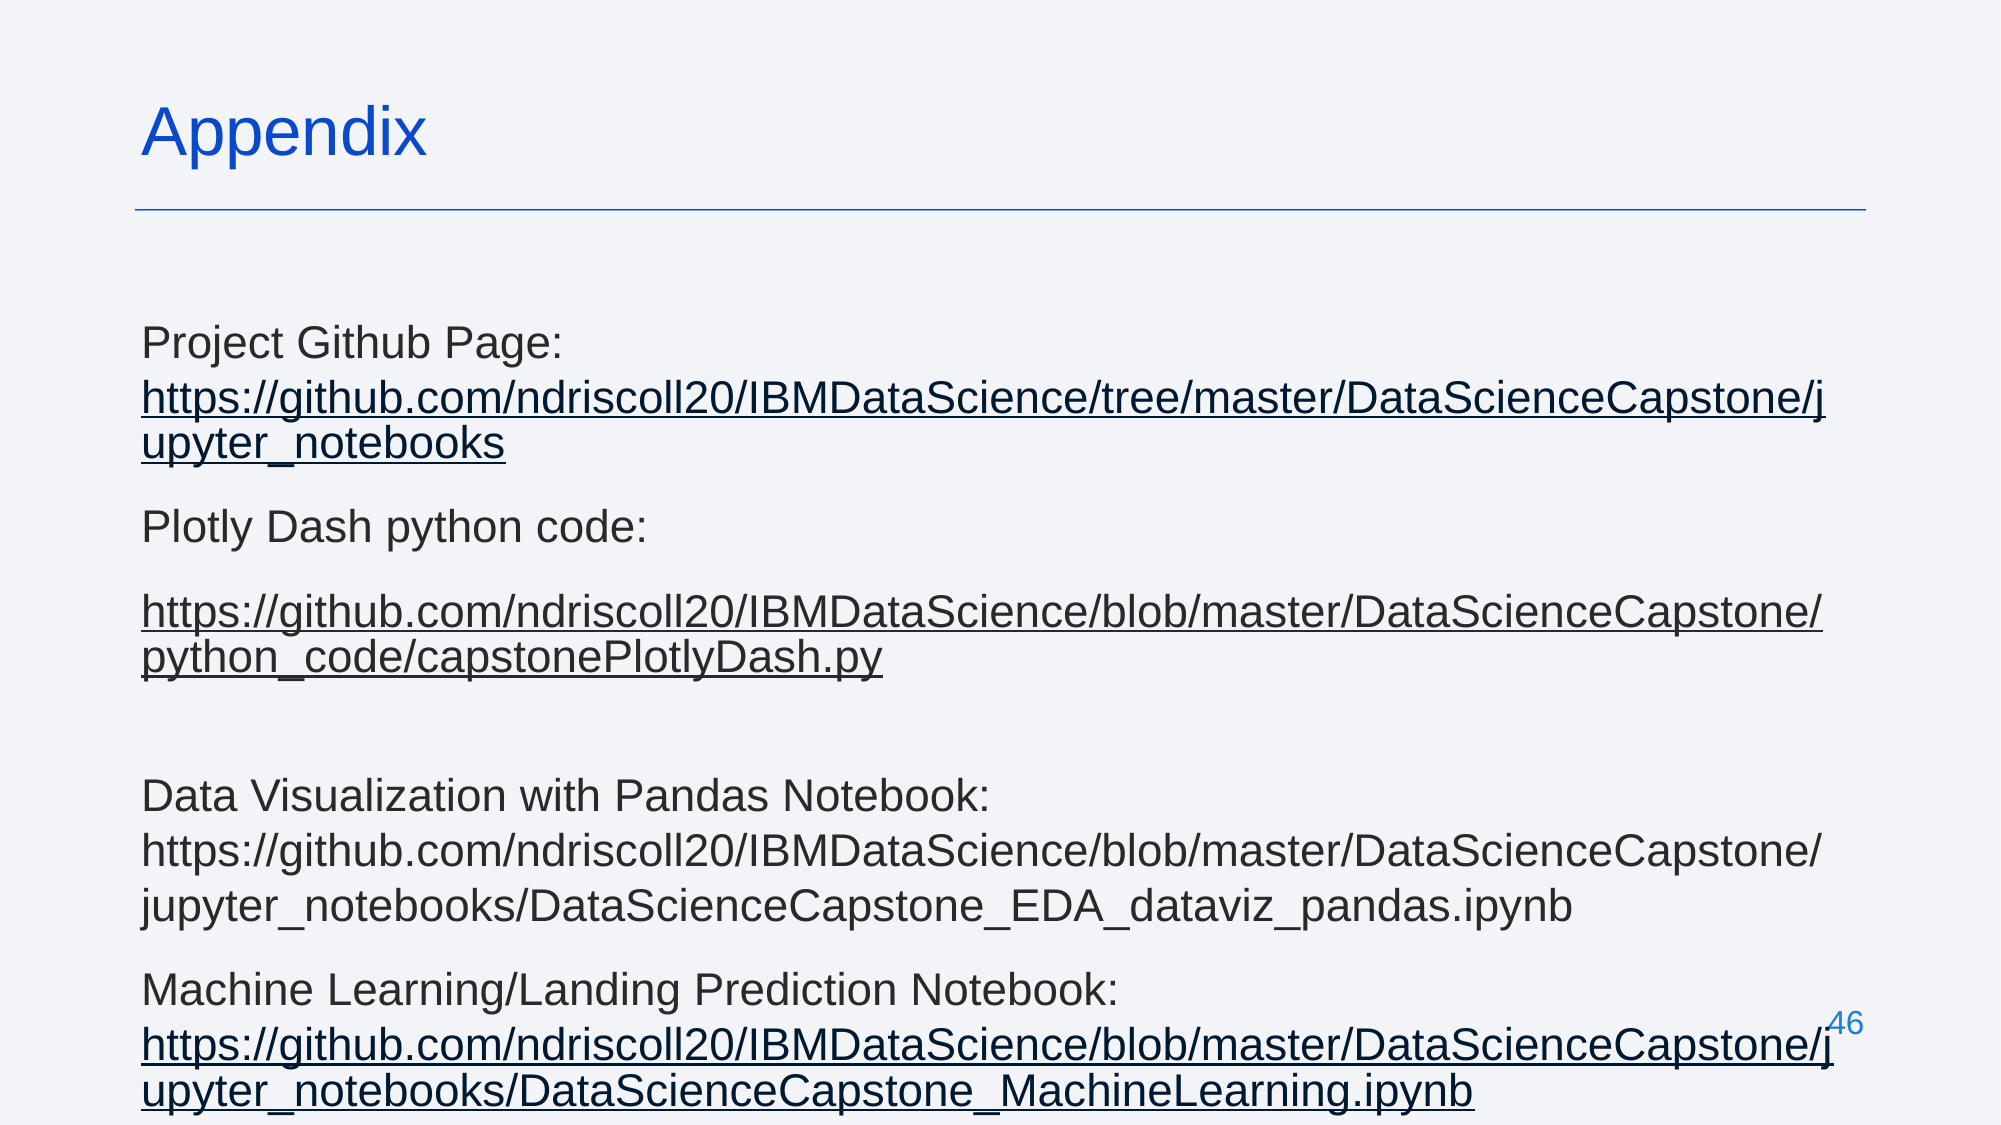

Appendix
Project Github Page: https://github.com/ndriscoll20/IBMDataScience/tree/master/DataScienceCapstone/jupyter_notebooks
Plotly Dash python code:
https://github.com/ndriscoll20/IBMDataScience/blob/master/DataScienceCapstone/python_code/capstonePlotlyDash.py
Data Visualization with Pandas Notebook: https://github.com/ndriscoll20/IBMDataScience/blob/master/DataScienceCapstone/jupyter_notebooks/DataScienceCapstone_EDA_dataviz_pandas.ipynb
Machine Learning/Landing Prediction Notebook: https://github.com/ndriscoll20/IBMDataScience/blob/master/DataScienceCapstone/jupyter_notebooks/DataScienceCapstone_MachineLearning.ipynb
46